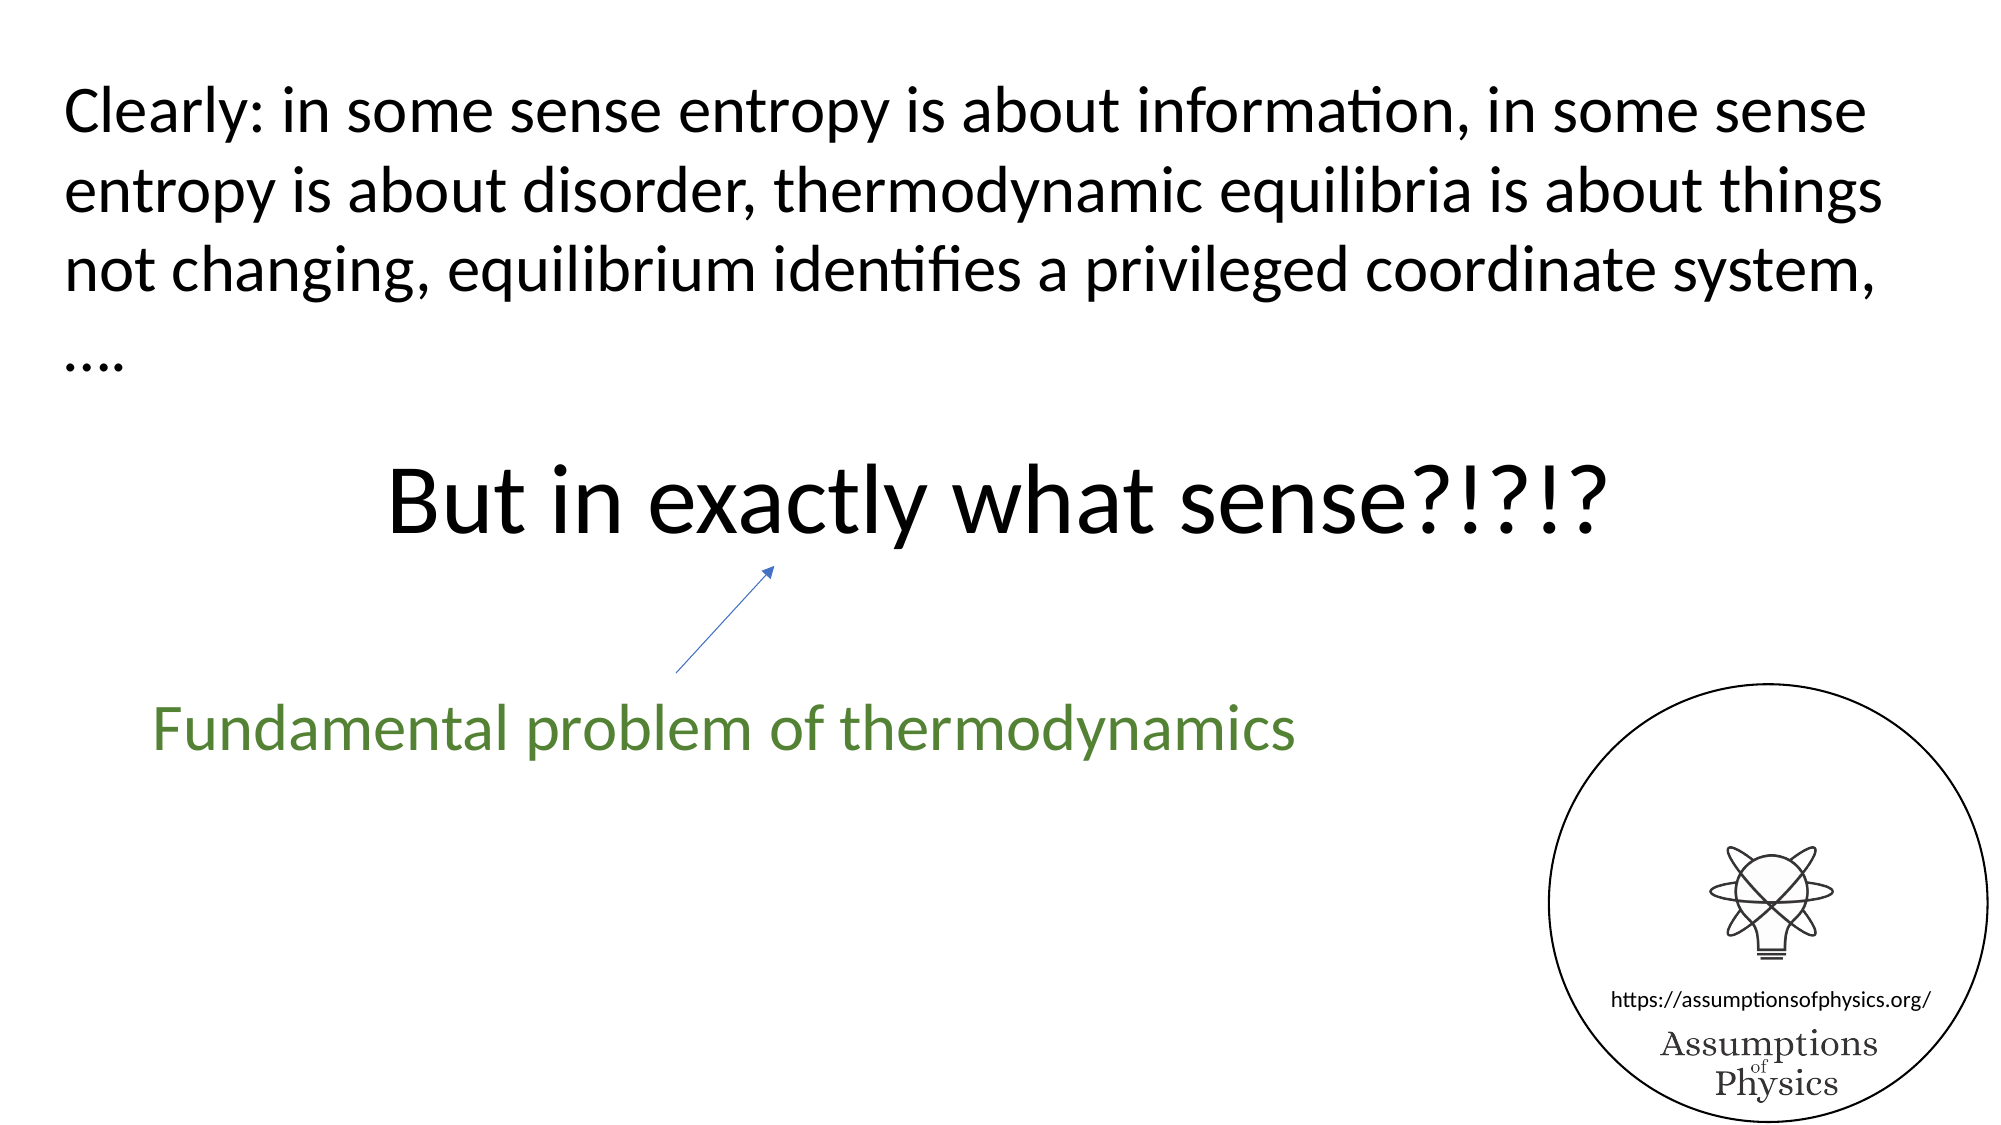

Clearly: in some sense entropy is about information, in some sense entropy is about disorder, thermodynamic equilibria is about things not changing, equilibrium identifies a privileged coordinate system, ….
But in exactly what sense?!?!?
Fundamental problem of thermodynamics